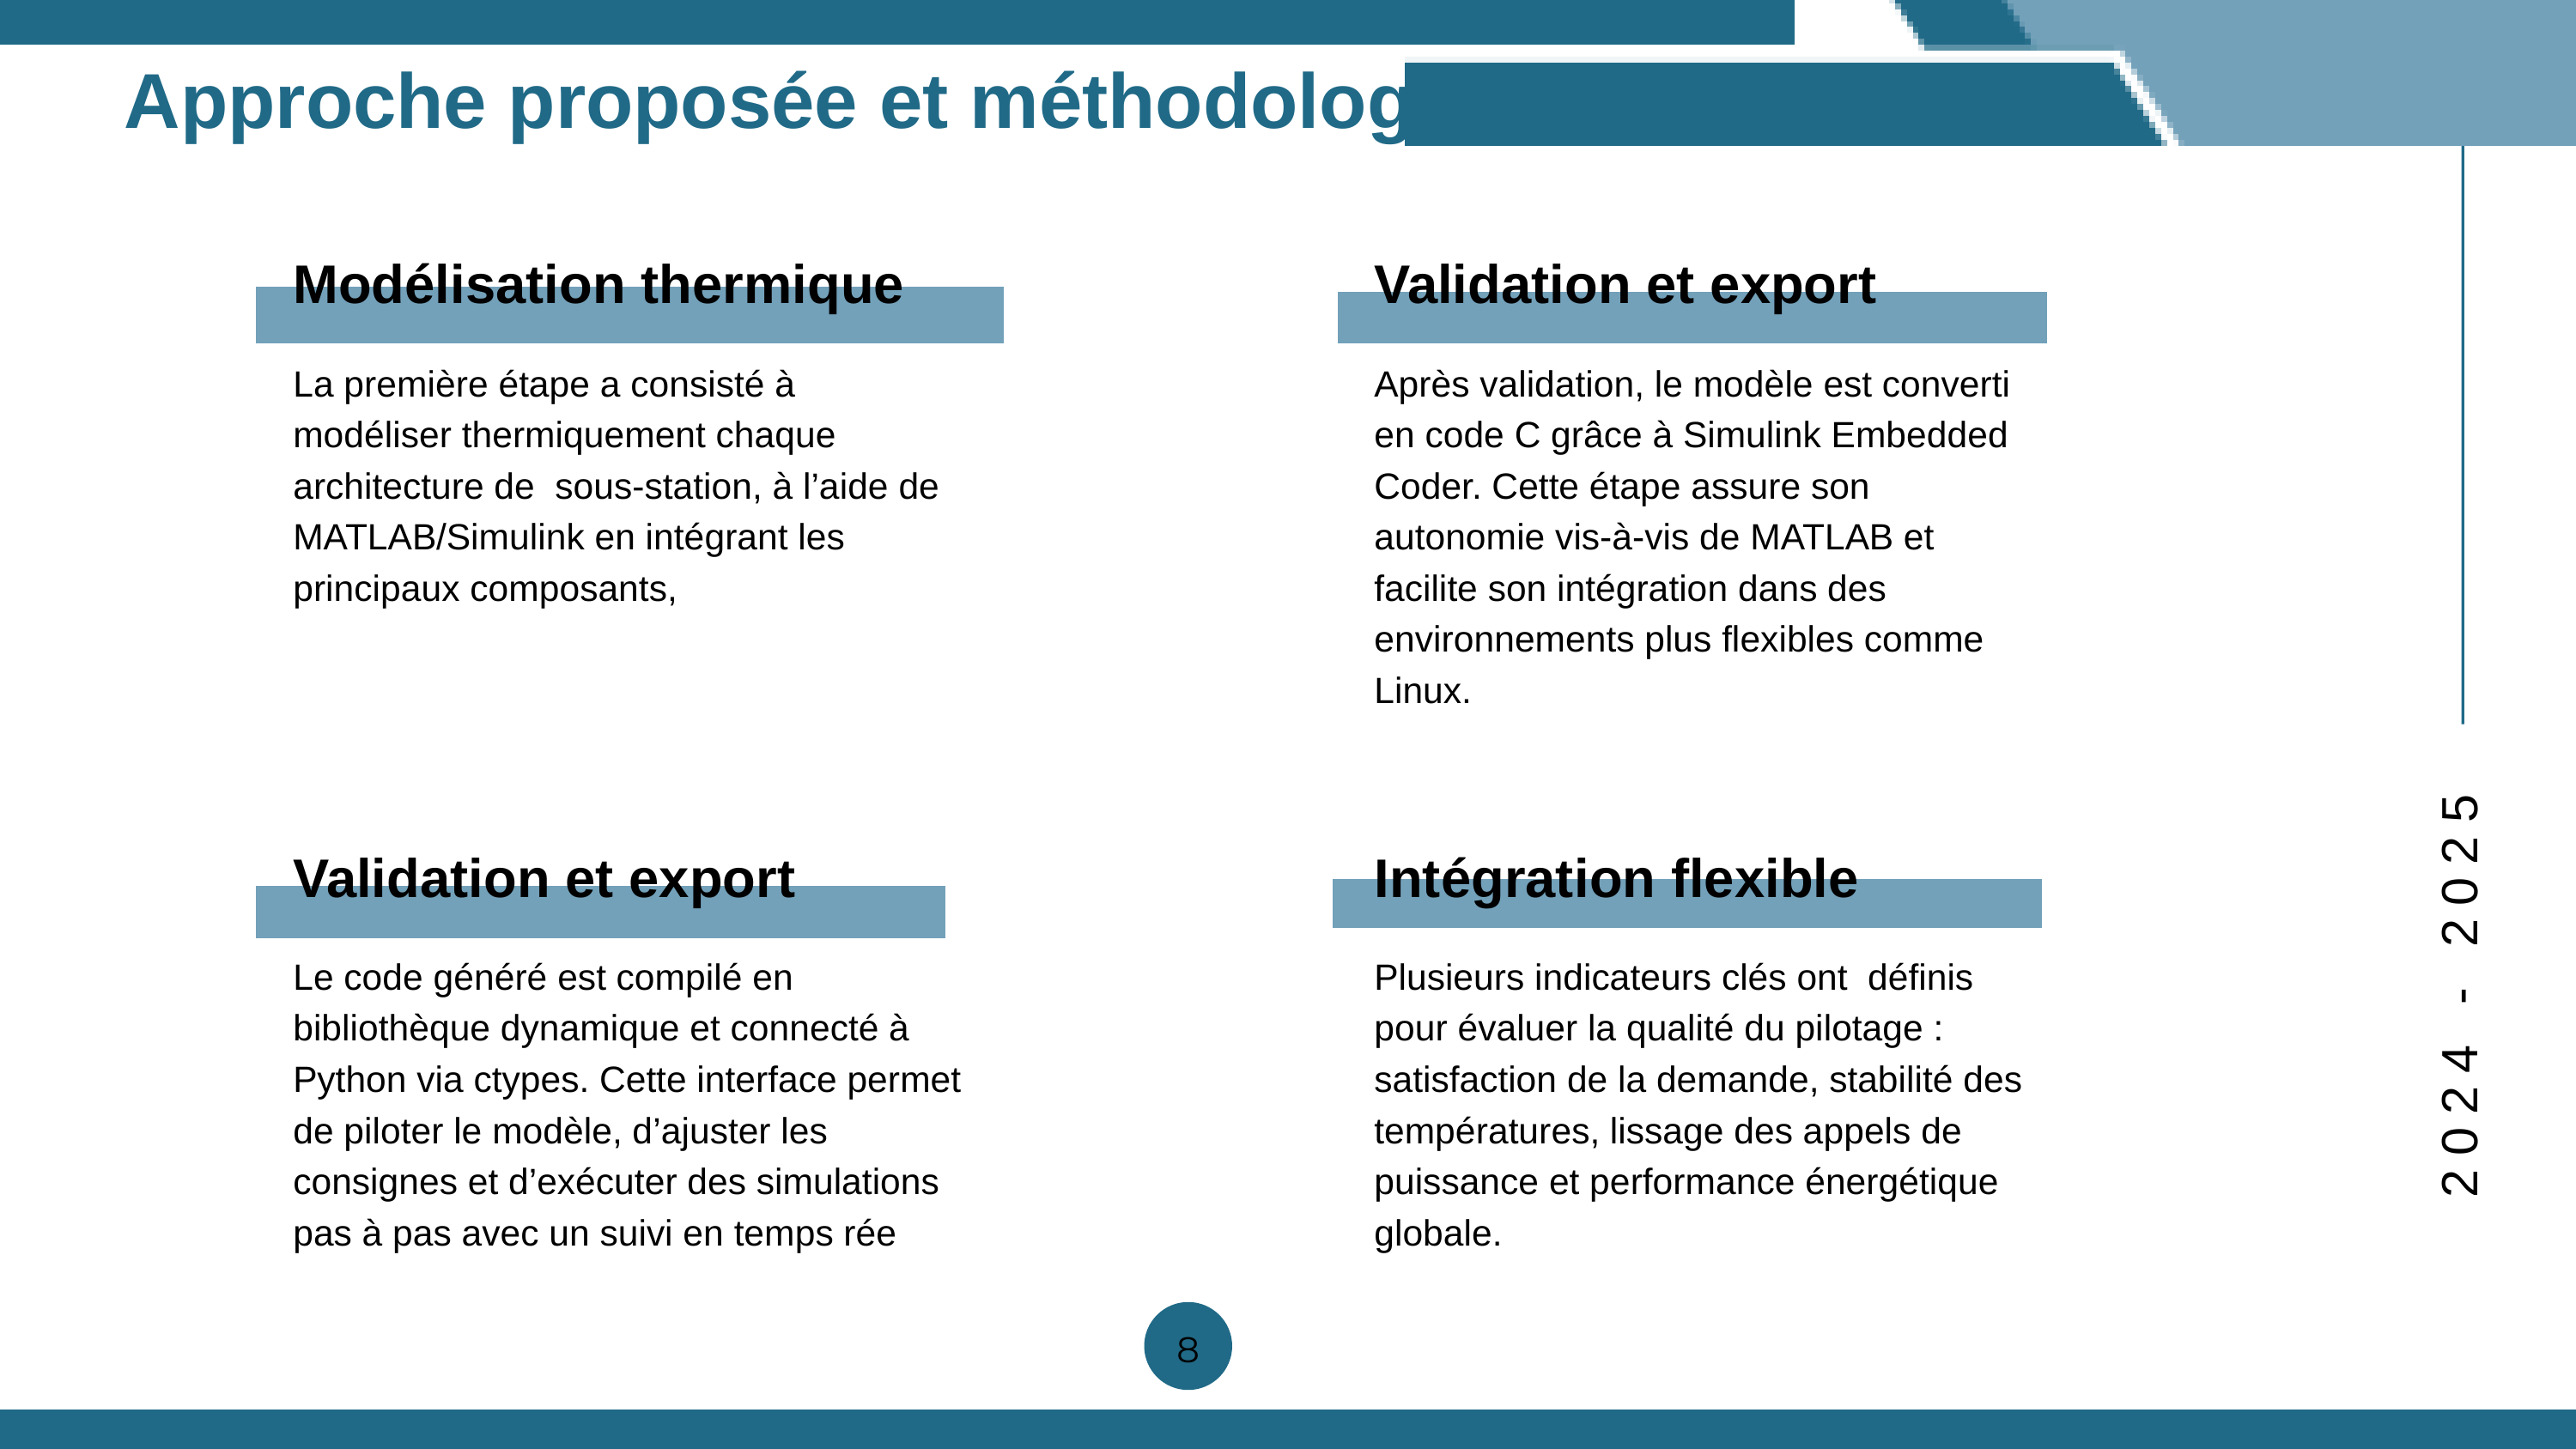

Approche proposée et méthodologie

Modélisation thermique
Validation et export

La première étape a consisté à modéliser thermiquement chaque architecture de  sous-station, à l’aide de MATLAB/Simulink en intégrant les principaux composants,
Après validation, le modèle est converti en code C grâce à Simulink Embedded Coder. Cette étape assure son autonomie vis-à-vis de MATLAB et facilite son intégration dans des environnements plus flexibles comme Linux.
2024 - 2025
Validation et export
Intégration flexible

Le code généré est compilé en bibliothèque dynamique et connecté à Python via ctypes. Cette interface permet de piloter le modèle, d’ajuster les consignes et d’exécuter des simulations pas à pas avec un suivi en temps rée
Plusieurs indicateurs clés ont  définis pour évaluer la qualité du pilotage : satisfaction de la demande, stabilité des températures, lissage des appels de puissance et performance énergétique globale.

8